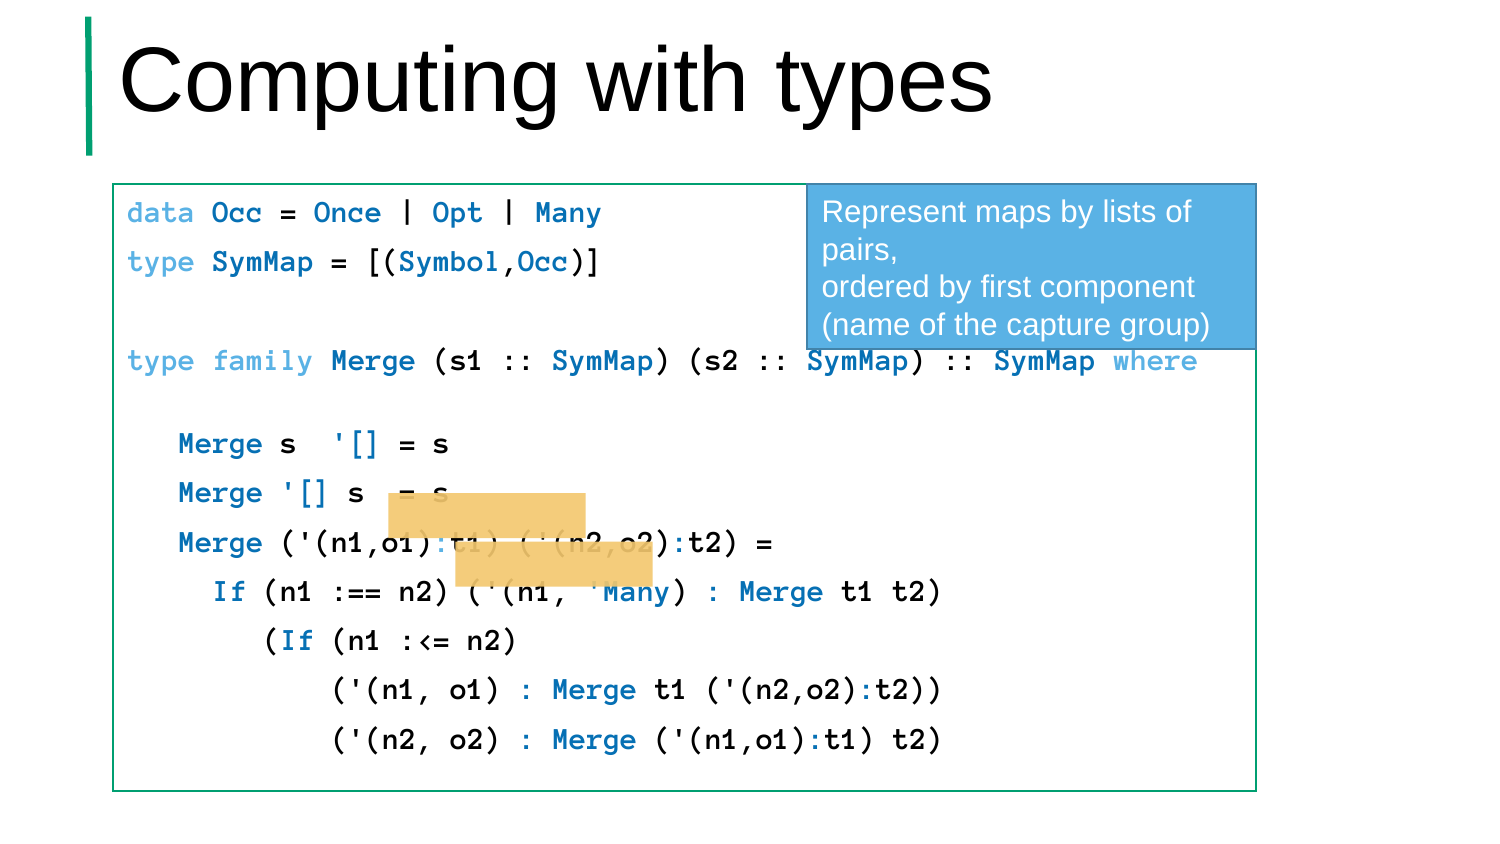

# Computing with types
data Occ = Once | Opt | Many
type SymMap = [(Symbol,Occ)]

type family Merge (s1 :: SymMap) (s2 :: SymMap) :: SymMap where
   Merge s  '[] = s
   Merge '[] s  = s
   Merge ('(n1,o1):t1) ('(n2,o2):t2) =
     If (n1 :== n2) ('(n1, 'Many) : Merge t1 t2)
        (If (n1 :<= n2)
            ('(n1, o1) : Merge t1 ('(n2,o2):t2))
            ('(n2, o2) : Merge ('(n1,o1):t1) t2)

Represent maps by lists of pairs,
ordered by first component
(name of the capture group)